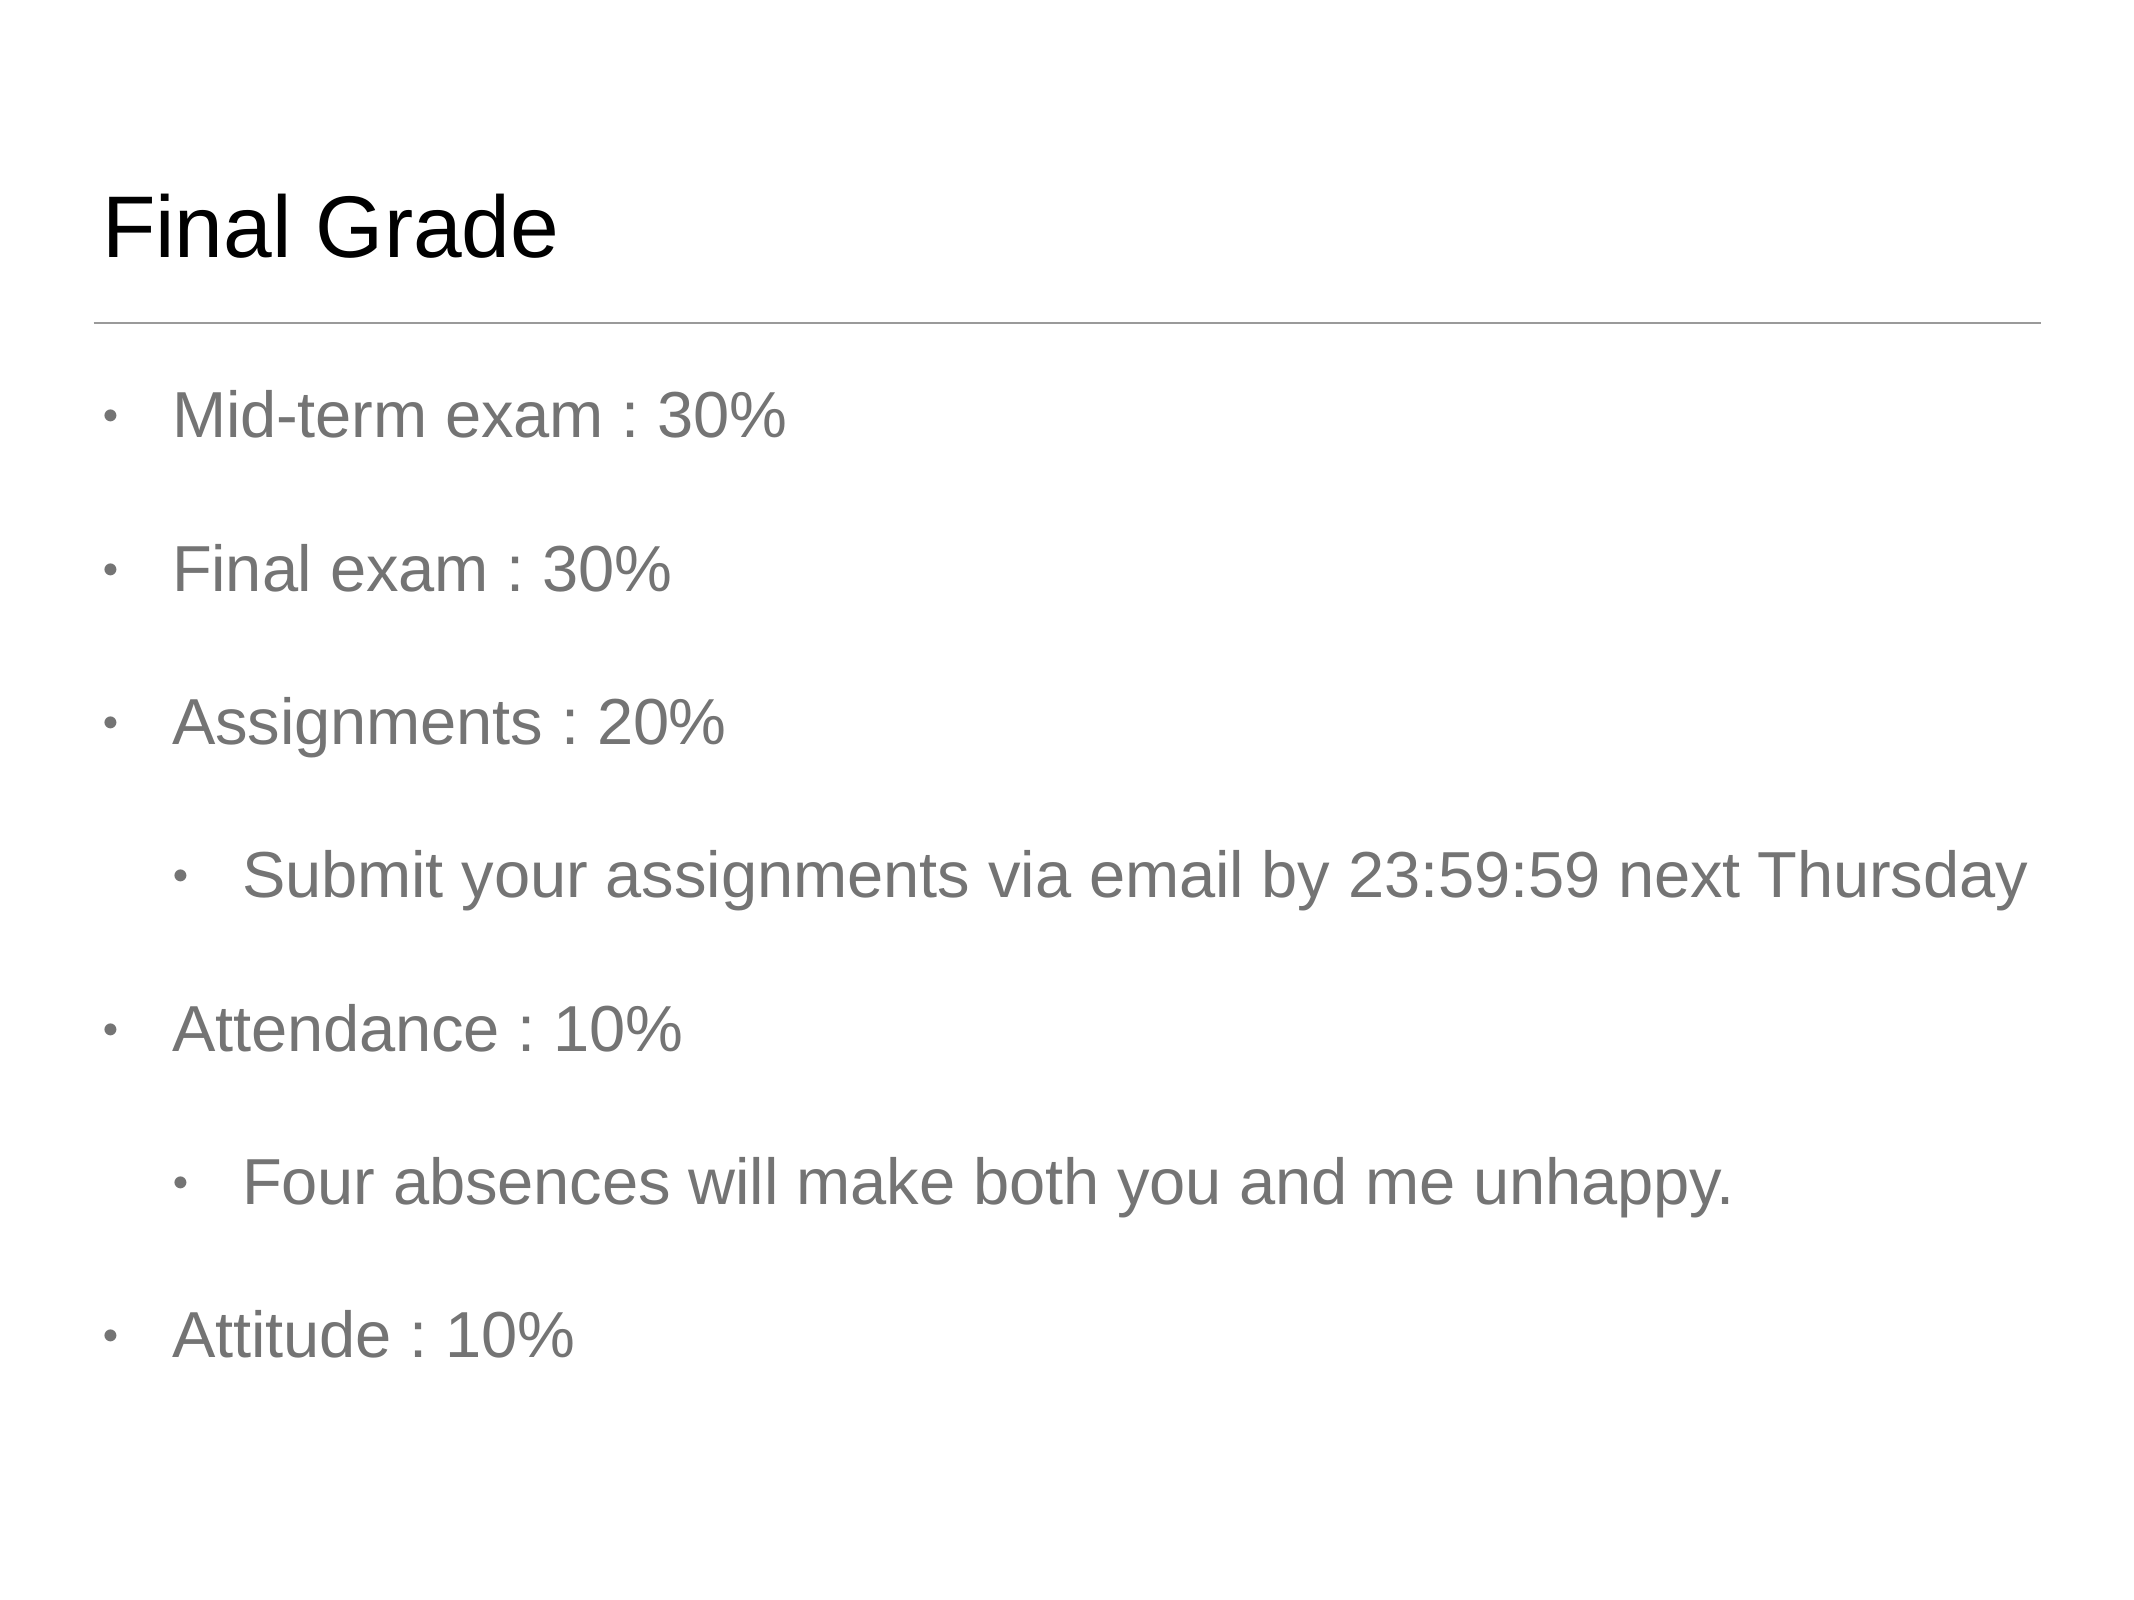

# Final Grade
Mid-term exam : 30%
Final exam : 30%
Assignments : 20%
Submit your assignments via email by 23:59:59 next Thursday
Attendance : 10%
Four absences will make both you and me unhappy.
Attitude : 10%